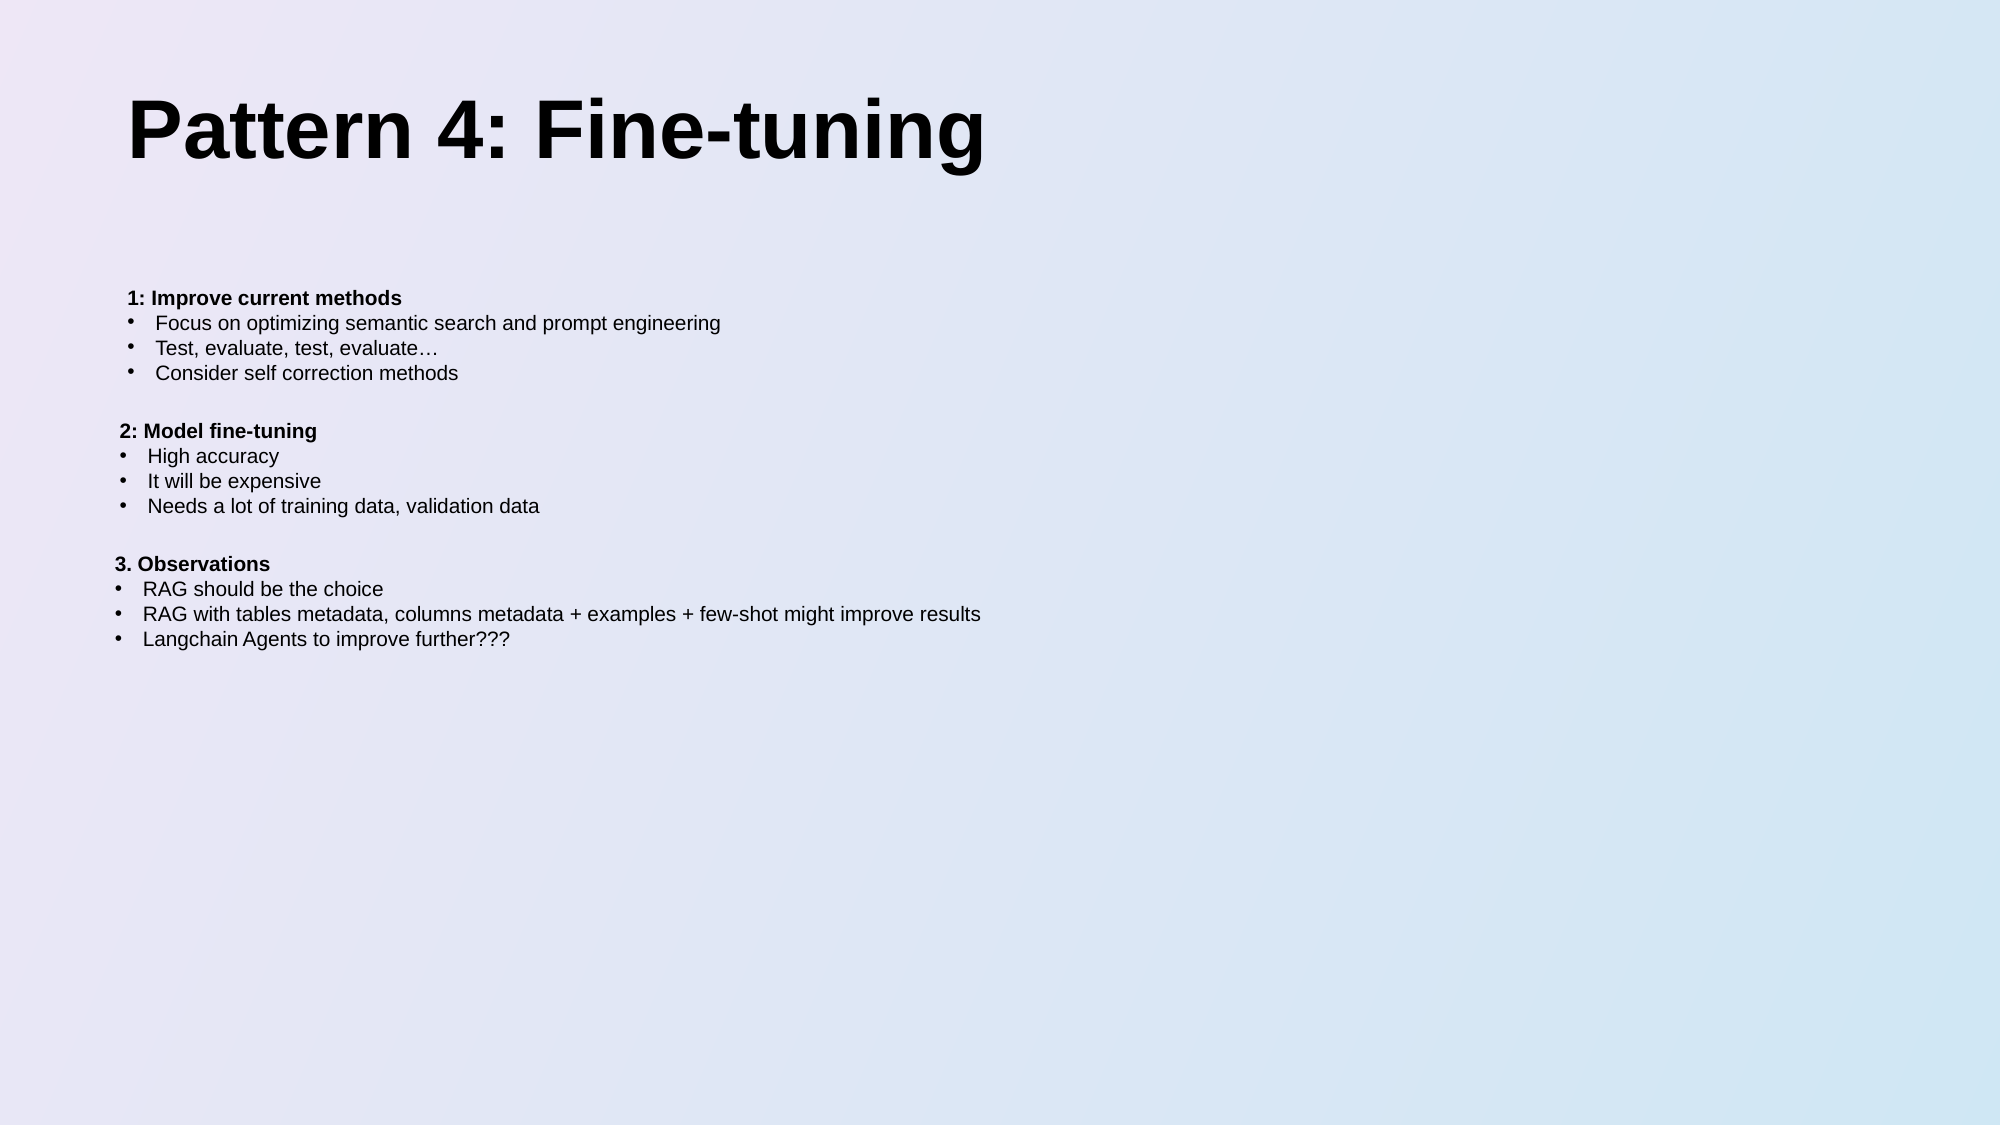

Pattern 4: Fine-tuning
1: Improve current methods
Focus on optimizing semantic search and prompt engineering
Test, evaluate, test, evaluate…
Consider self correction methods
2: Model fine-tuning
High accuracy
It will be expensive
Needs a lot of training data, validation data
3. Observations
RAG should be the choice
RAG with tables metadata, columns metadata + examples + few-shot might improve results
Langchain Agents to improve further???